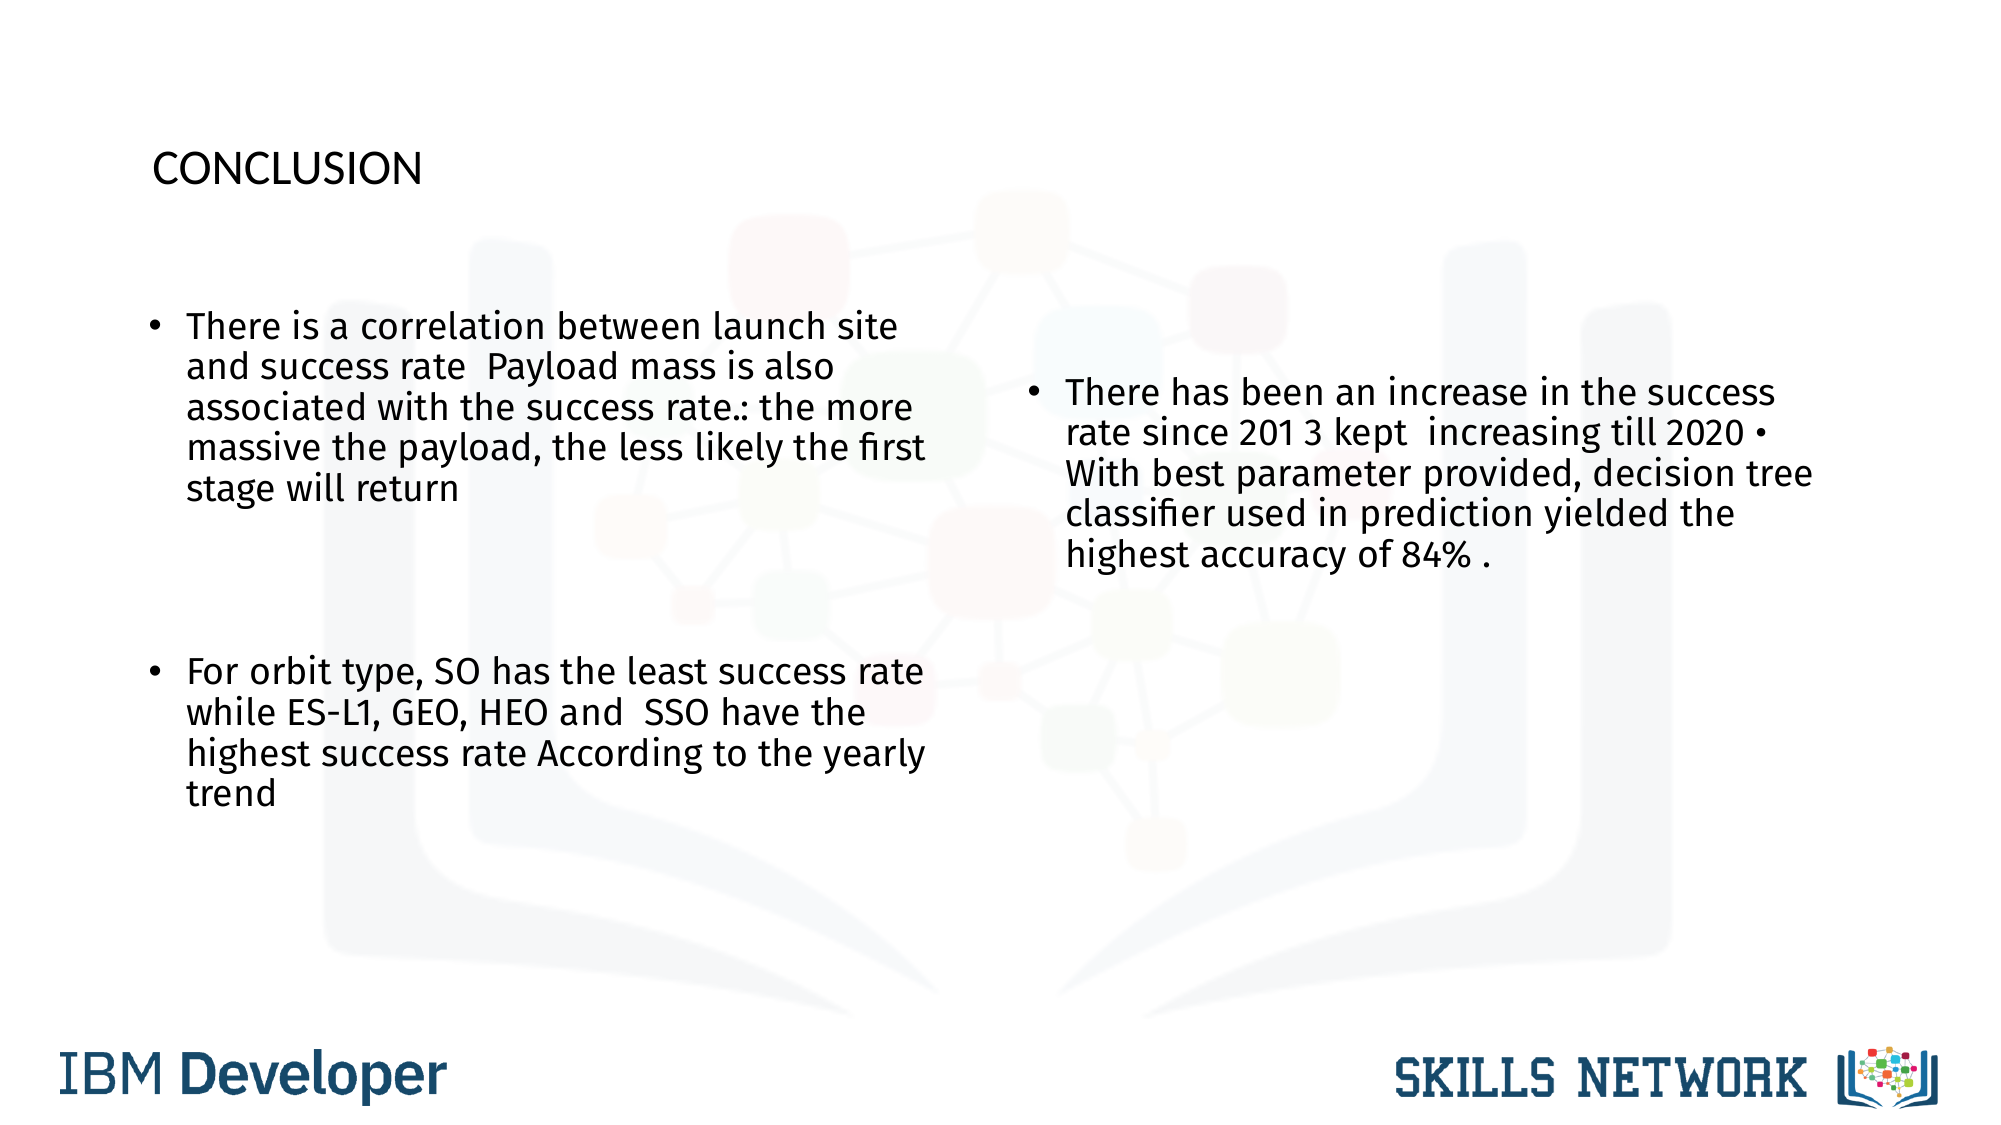

# CONCLUSION
There is a correlation between launch site and success rate  Payload mass is also associated with the success rate.: the more  massive the payload, the less likely the first stage will return

For orbit type, SO has the least success rate while ES-L1, GEO, HEO and  SSO have the highest success rate According to the yearly trend

There has been an increase in the success rate since 201 3 kept  increasing till 2020 • With best parameter provided, decision tree  classifier used in prediction yielded the highest accuracy of 84% .